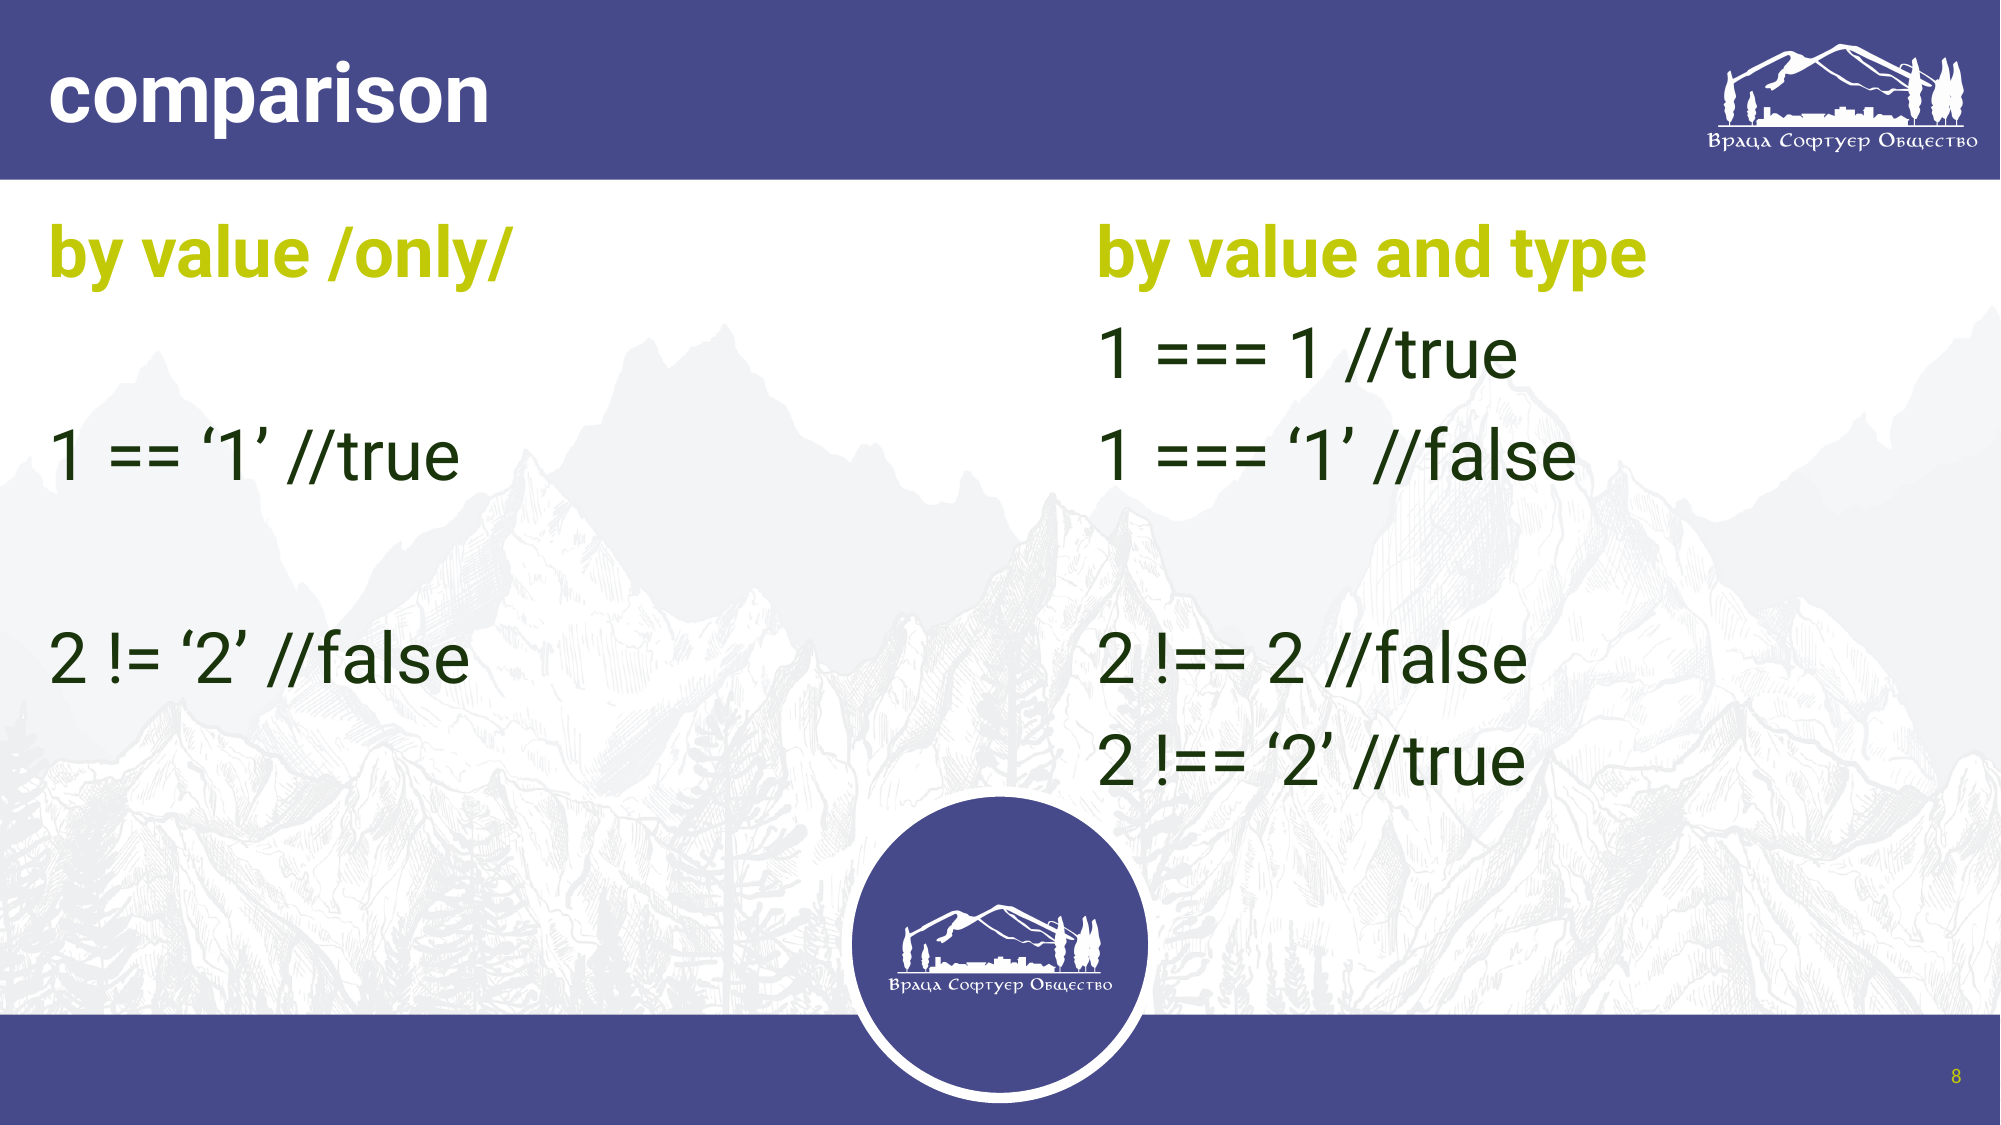

# comparison
by value /only/

1 == ‘1’ //true

2 != ‘2’ //false
by value and type
1 === 1 //true
1 === ‘1’ //false

2 !== 2 //false
2 !== ‘2’ //true

8